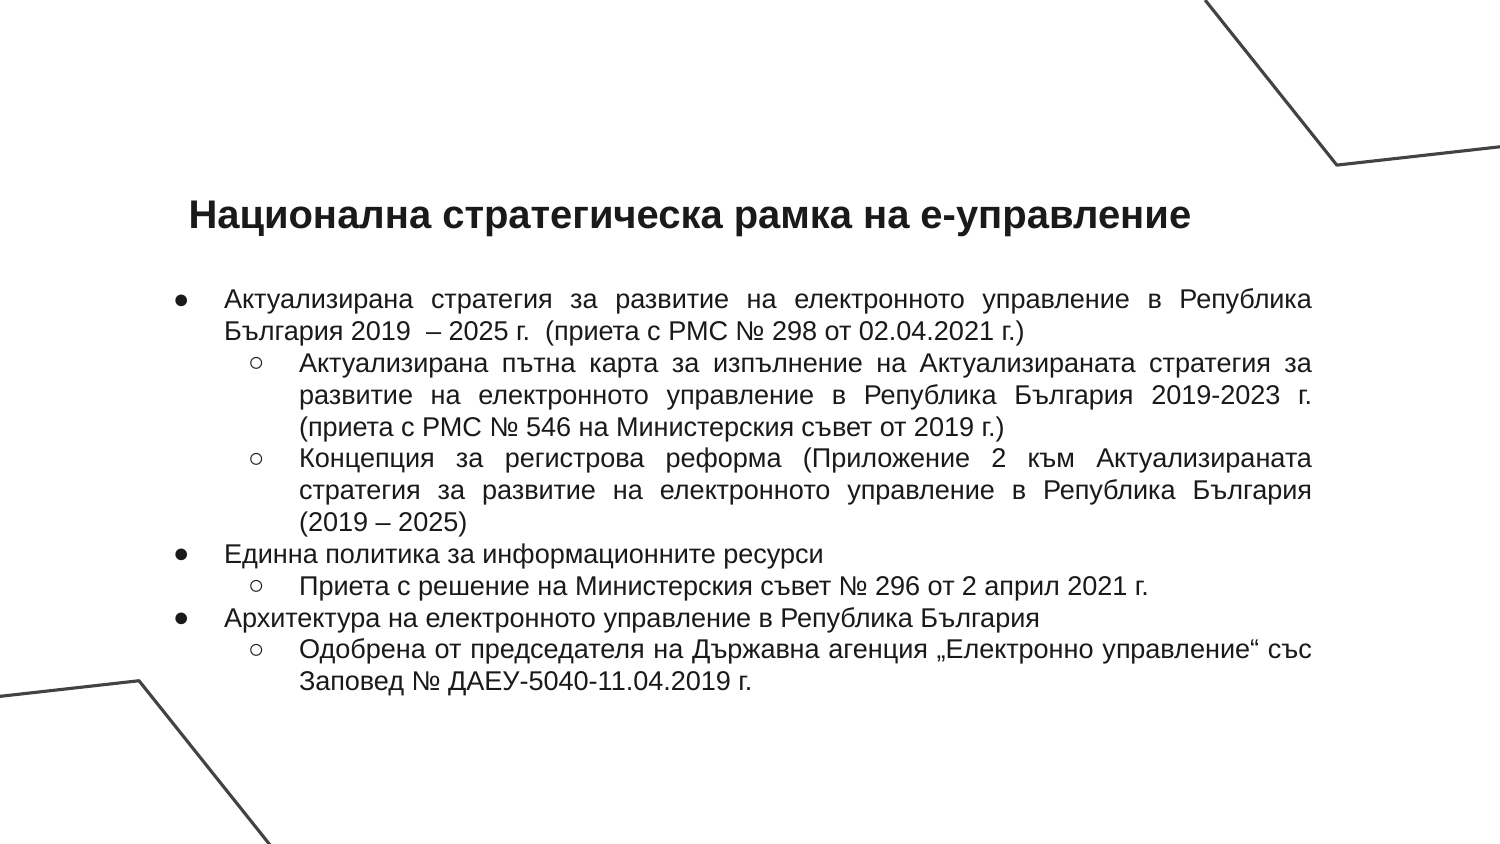

# Национална стратегическа рамка на е-управление
Актуализирана стратегия за развитие на електронното управление в Република България 2019  – 2025 г.  (приета с РМС № 298 от 02.04.2021 г.)
Актуализирана пътна карта за изпълнение на Актуализираната стратегия за развитие на електронното управление в Република България 2019-2023 г. (приета с РМС № 546 на Министерския съвет от 2019 г.)
Концепция за регистрова реформа (Приложение 2 към Актуализираната стратегия за развитие на електронното управление в Република България (2019 – 2025)
Единна политика за информационните ресурси
Приета с решение на Министерския съвет № 296 от 2 април 2021 г.
Архитектура на електронното управление в Република България
Одобрена от председателя на Държавна агенция „Електронно управление“ със Заповед № ДАЕУ-5040-11.04.2019 г.